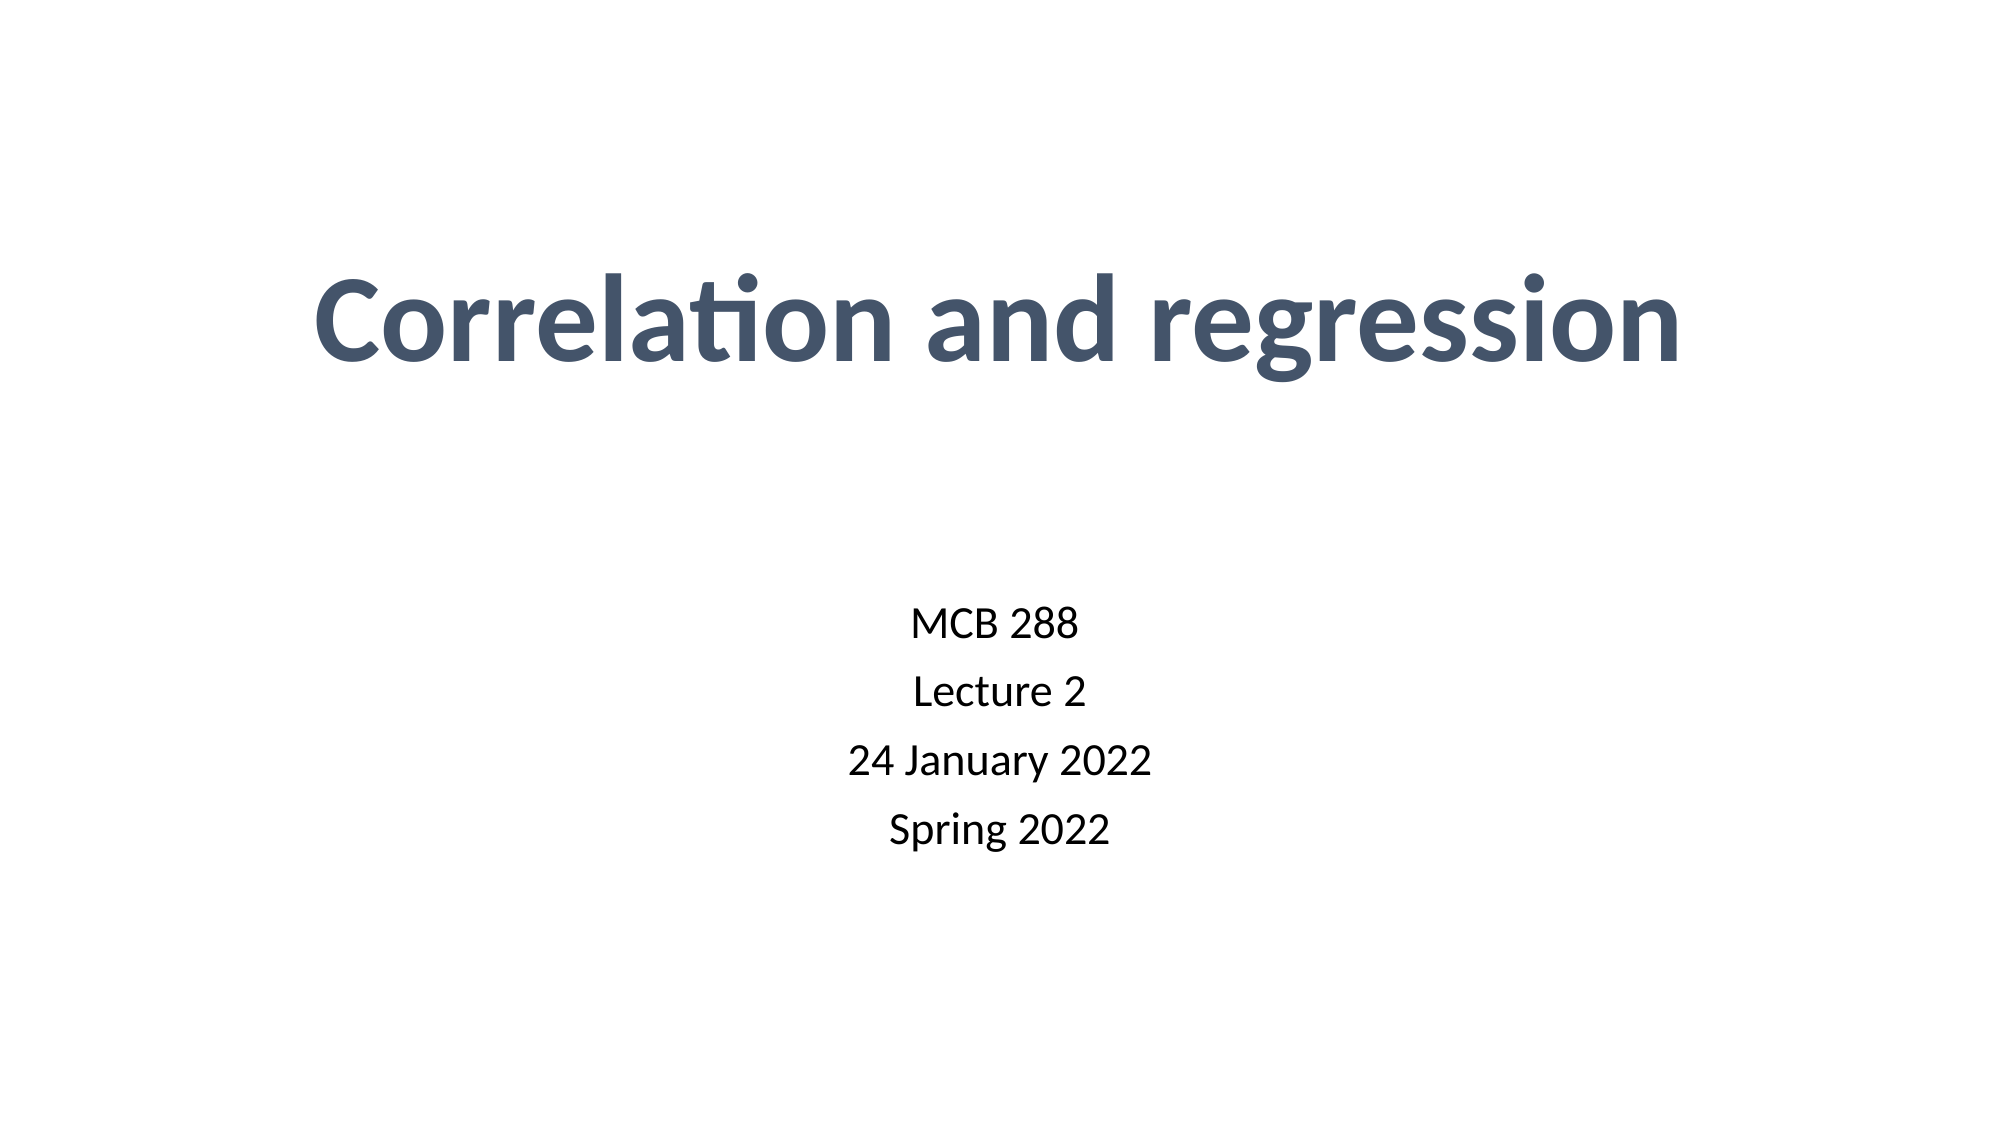

# Correlation and regression
MCB 288
Lecture 2
24 January 2022
Spring 2022